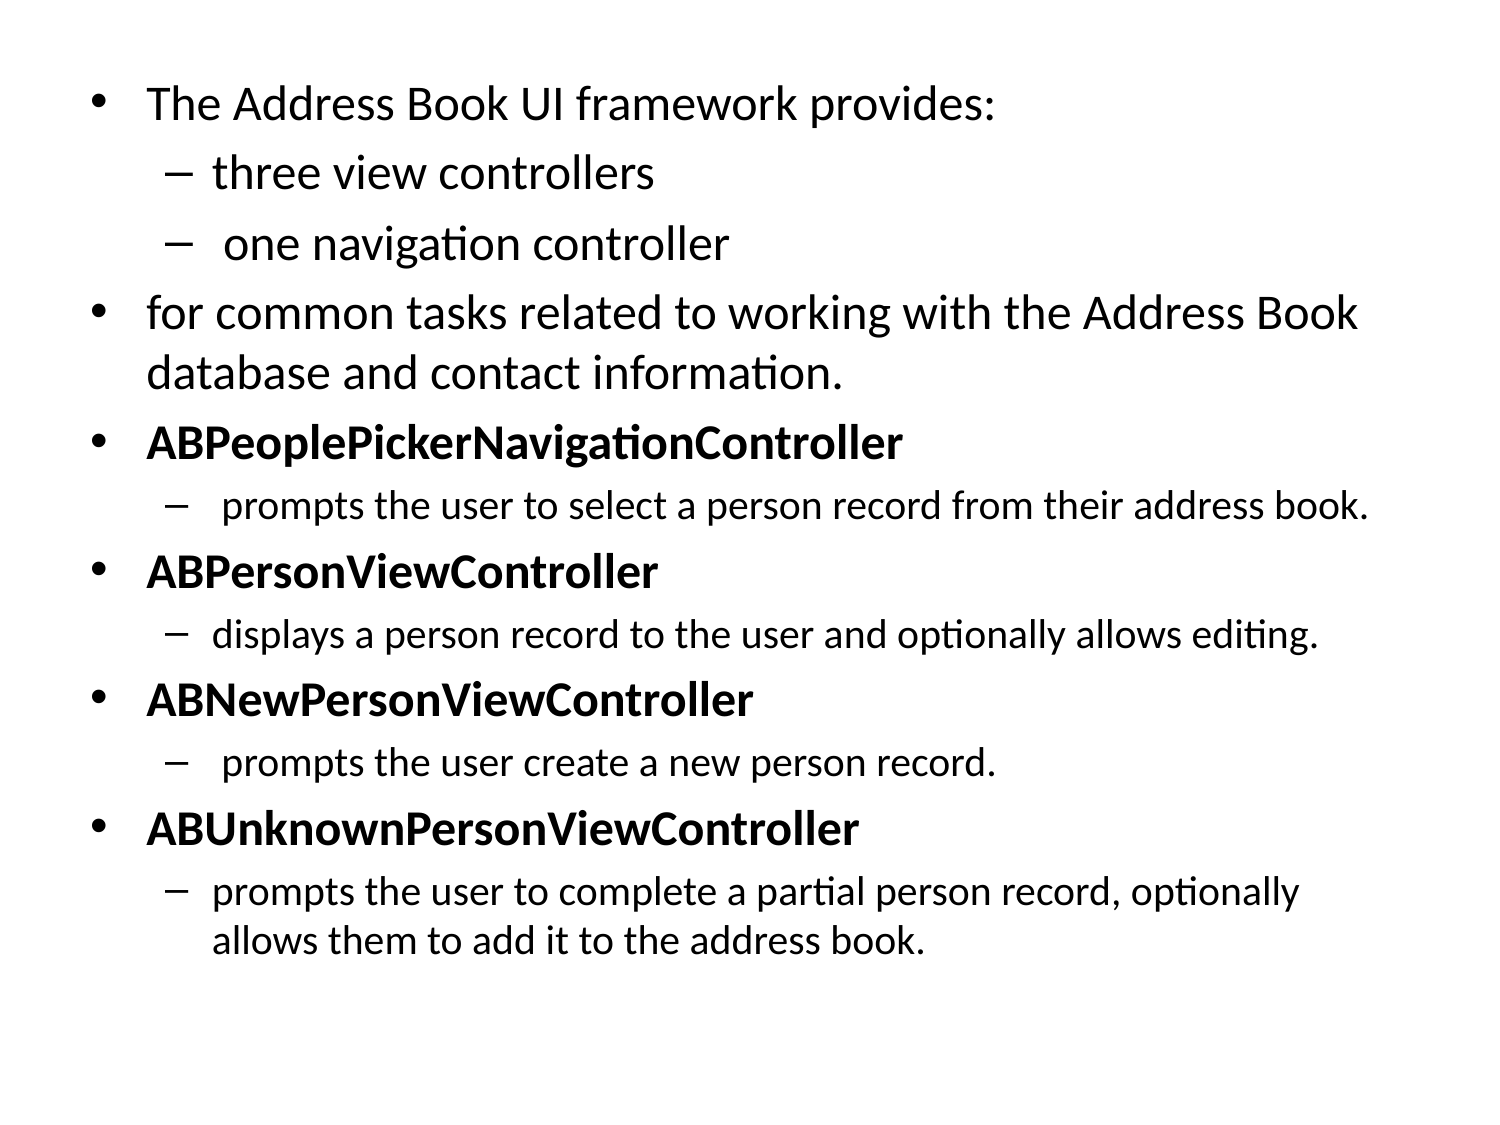

The Address Book UI framework provides:
three view controllers
 one navigation controller
for common tasks related to working with the Address Book database and contact information.
ABPeoplePickerNavigationController
 prompts the user to select a person record from their address book.
ABPersonViewController
displays a person record to the user and optionally allows editing.
ABNewPersonViewController
 prompts the user create a new person record.
ABUnknownPersonViewController
prompts the user to complete a partial person record, optionally allows them to add it to the address book.